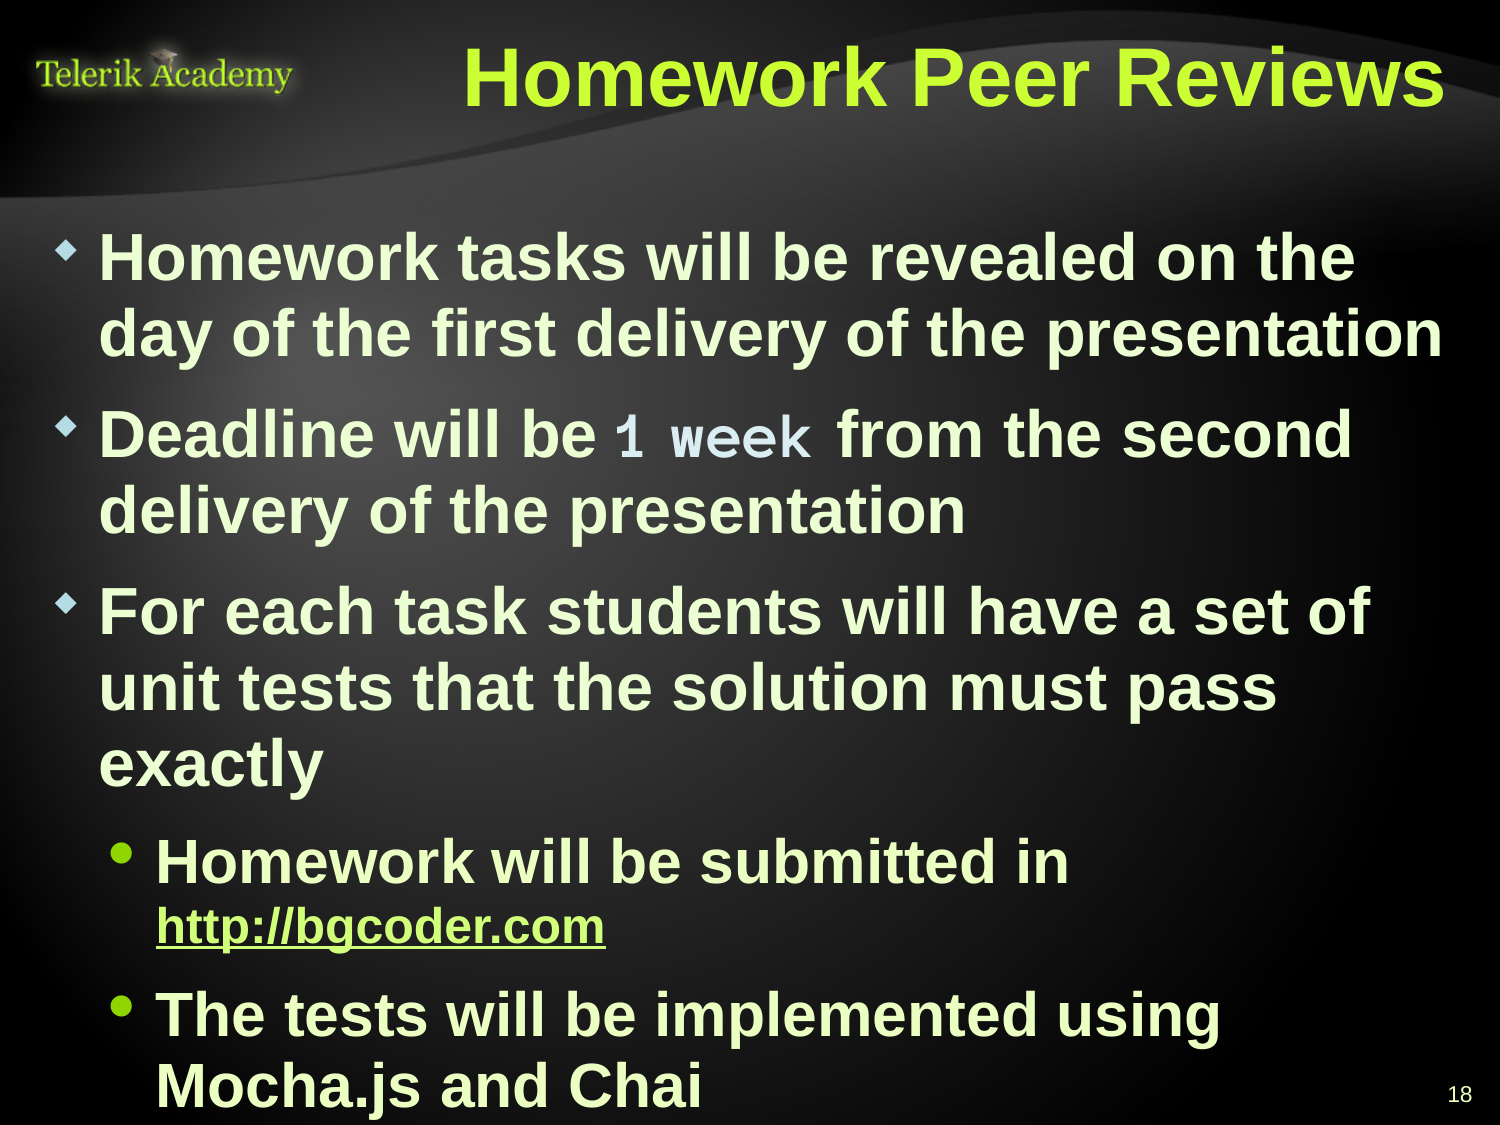

# Homework Peer Reviews
Homework tasks will be revealed on the day of the first delivery of the presentation
Deadline will be 1 week from the second delivery of the presentation
For each task students will have a set of unit tests that the solution must pass exactly
Homework will be submitted in http://bgcoder.com
The tests will be implemented using Mocha.js and Chai
18